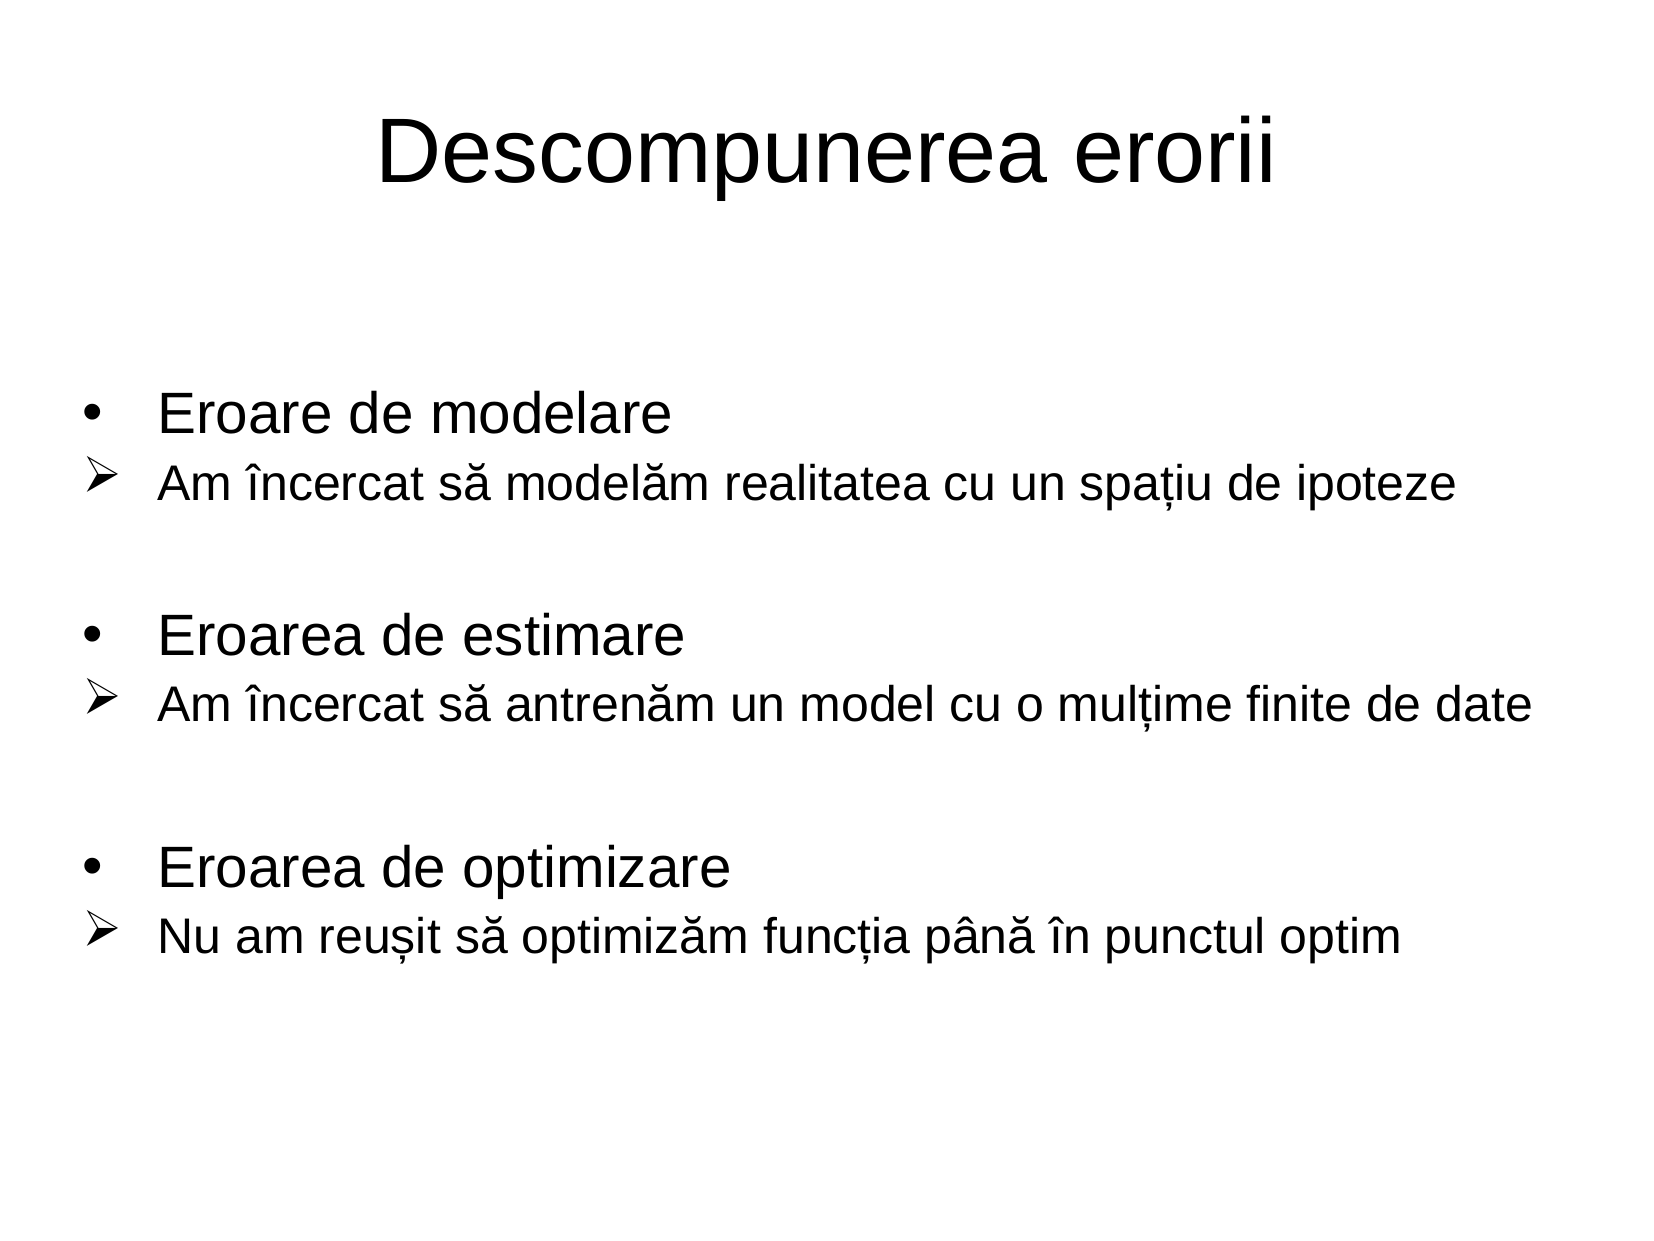

Descompunerea erorii
# Eroare de modelare
Am încercat să modelăm realitatea cu un spațiu de ipoteze

Eroarea de estimare
Am încercat să antrenăm un model cu o mulțime finite de date

Eroarea de optimizare
Nu am reușit să optimizăm funcția până în punctul optim